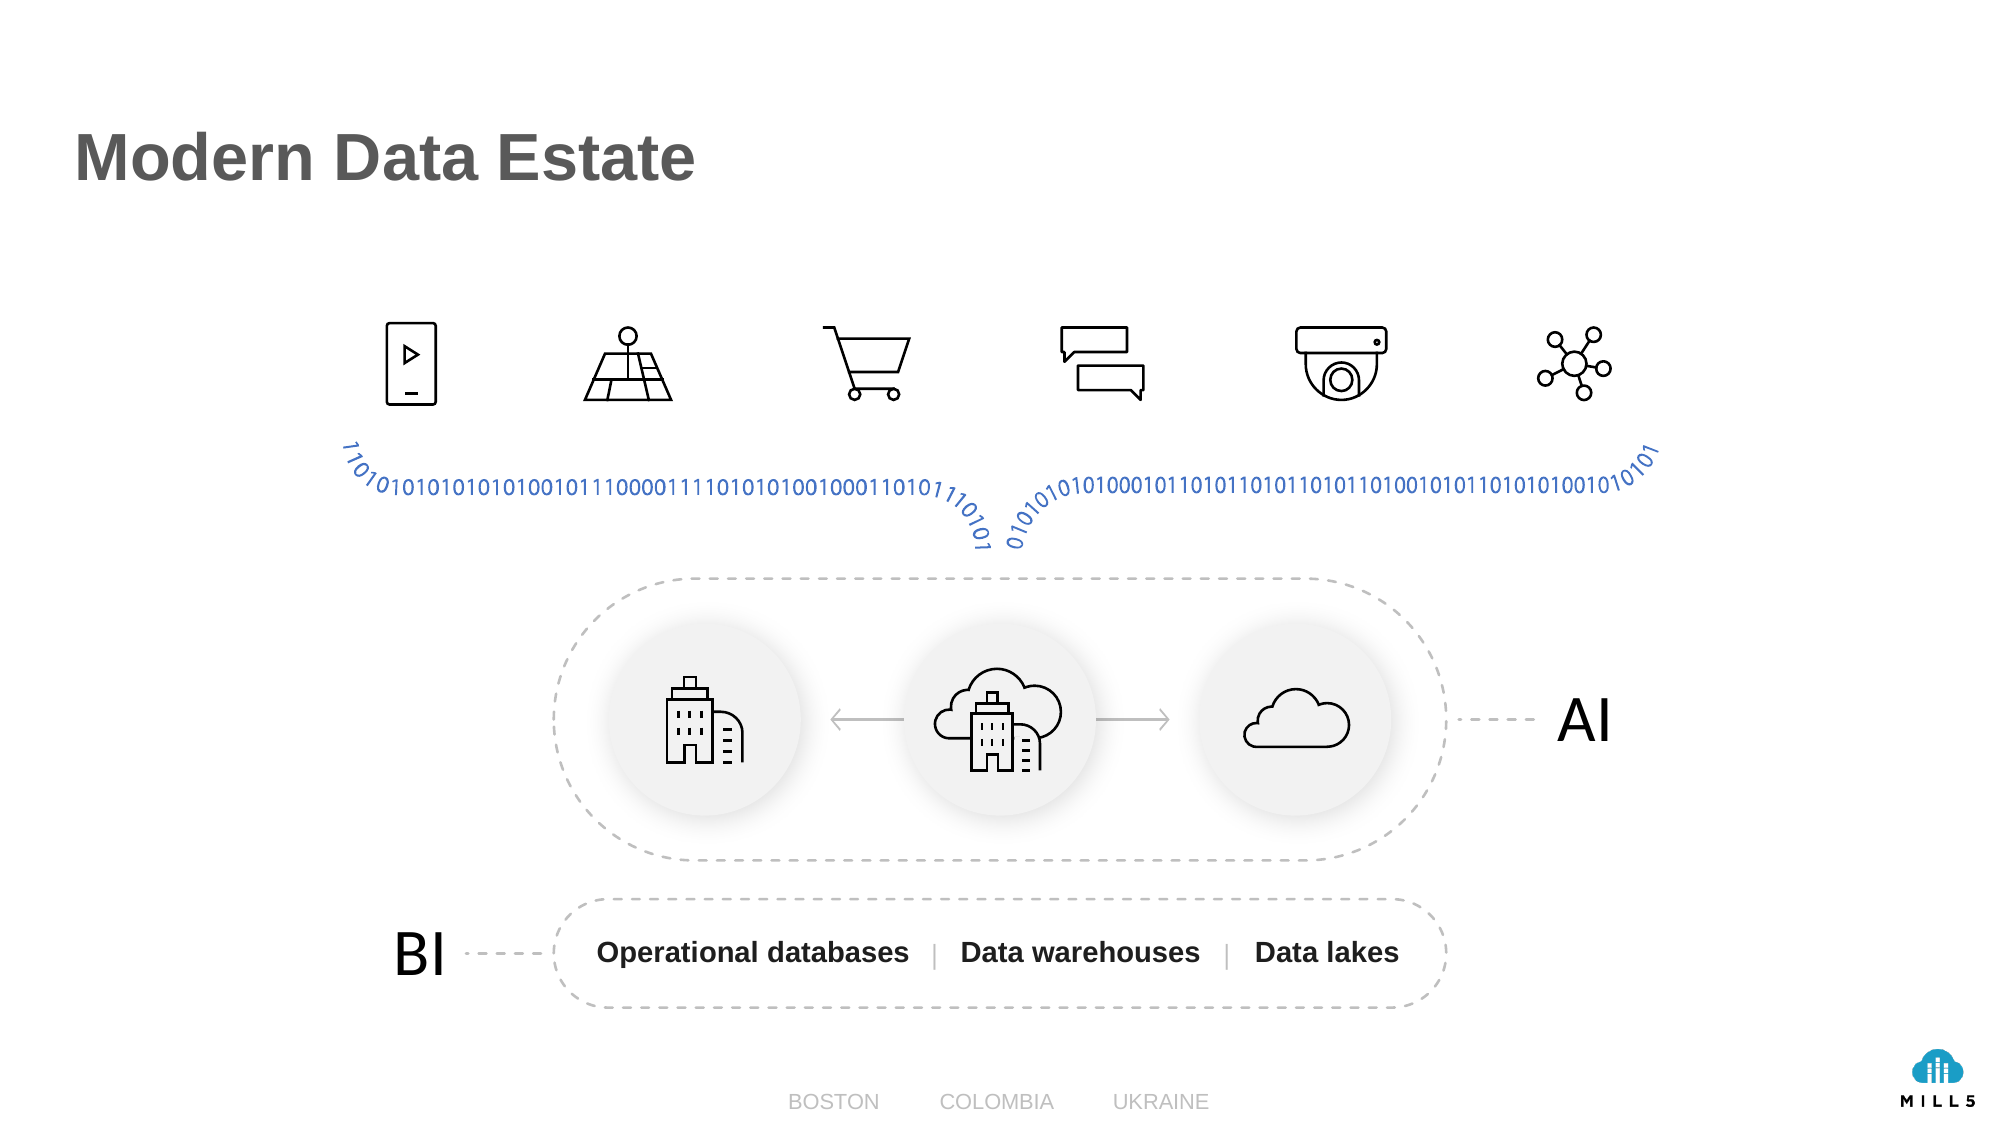

# Modern Data Estate

AI

BI

|
|
Operational databases
Operational databases
Data warehouses
Data warehouses
Data lakes
Data lakes